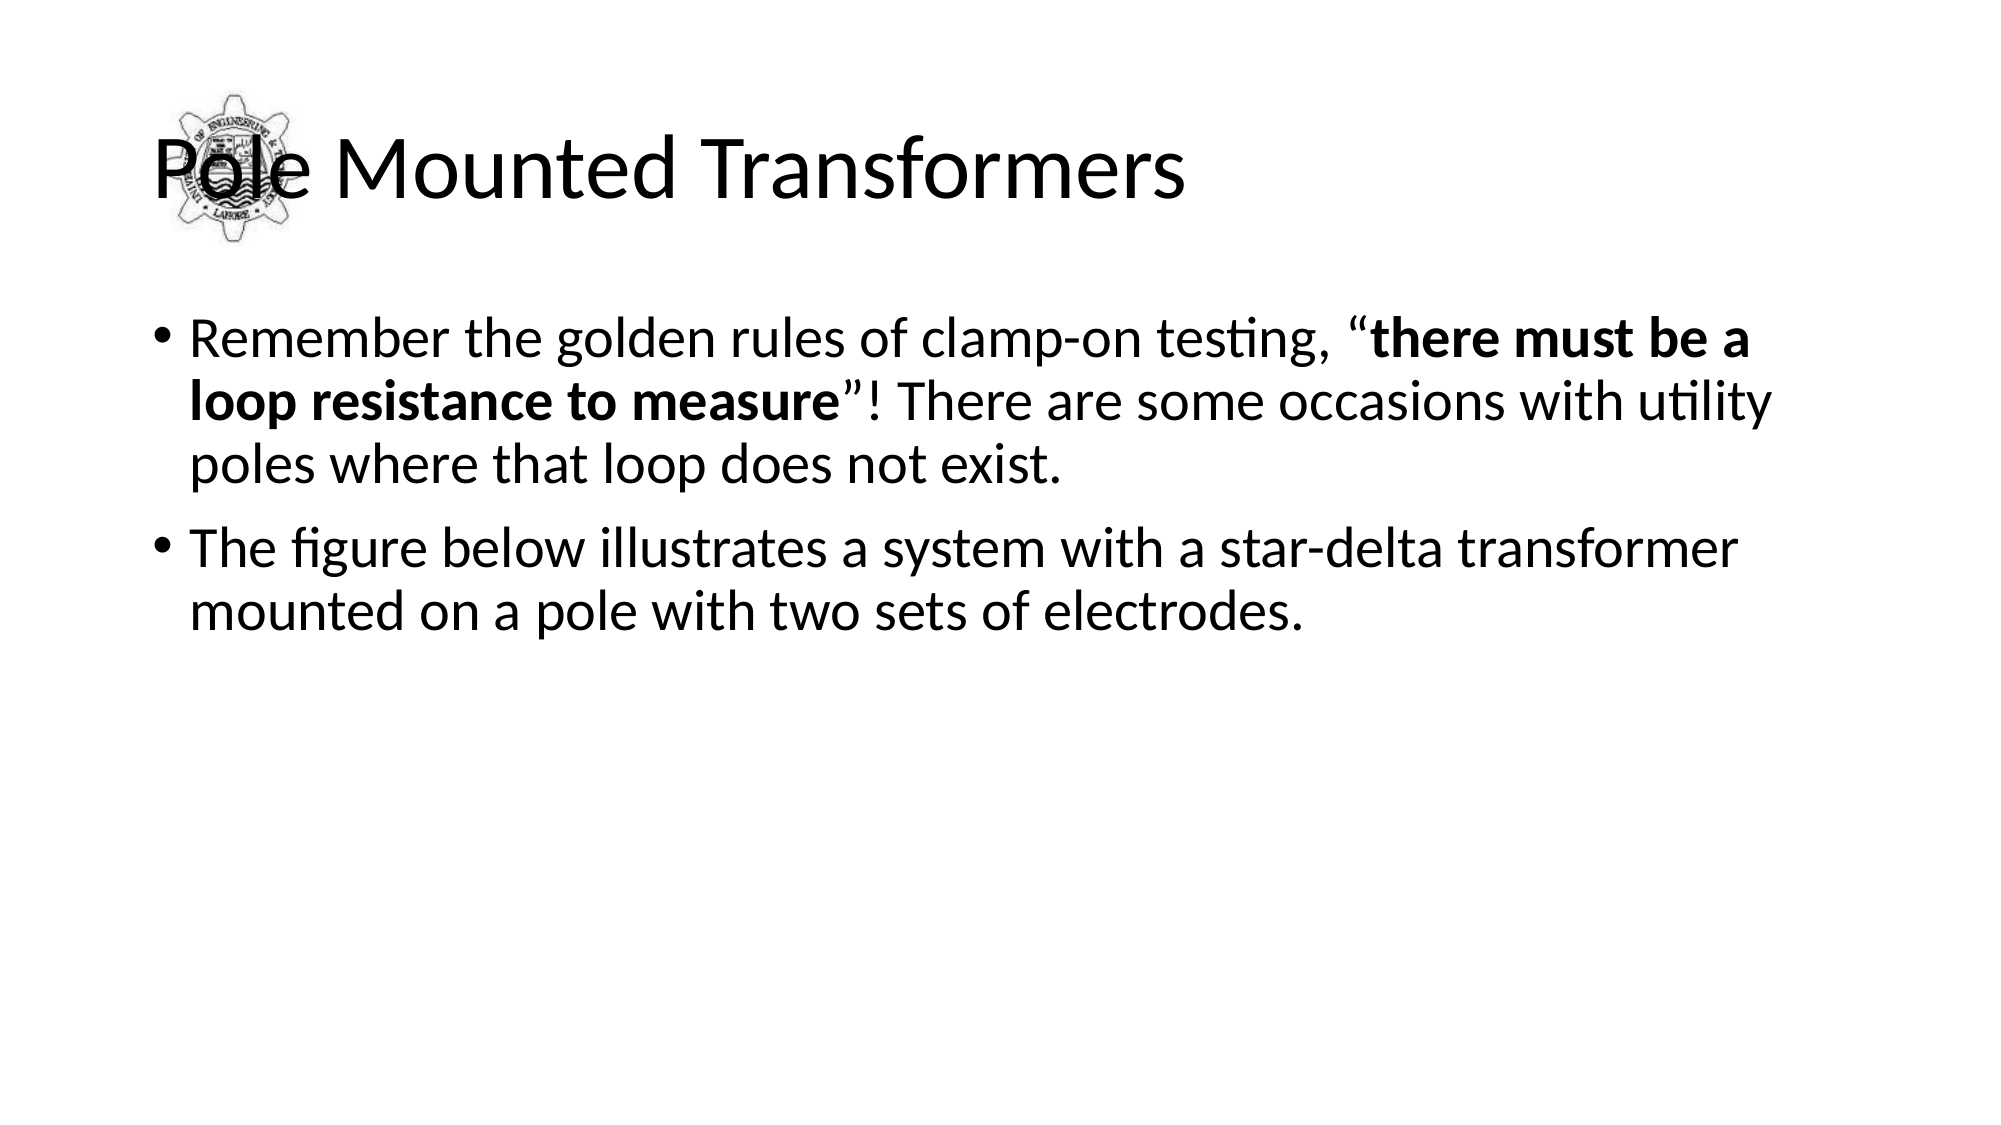

# Pole Mounted Transformers
Remember the golden rules of clamp-on testing, “there must be a loop resistance to measure”! There are some occasions with utility poles where that loop does not exist.
The figure below illustrates a system with a star-delta transformer mounted on a pole with two sets of electrodes.